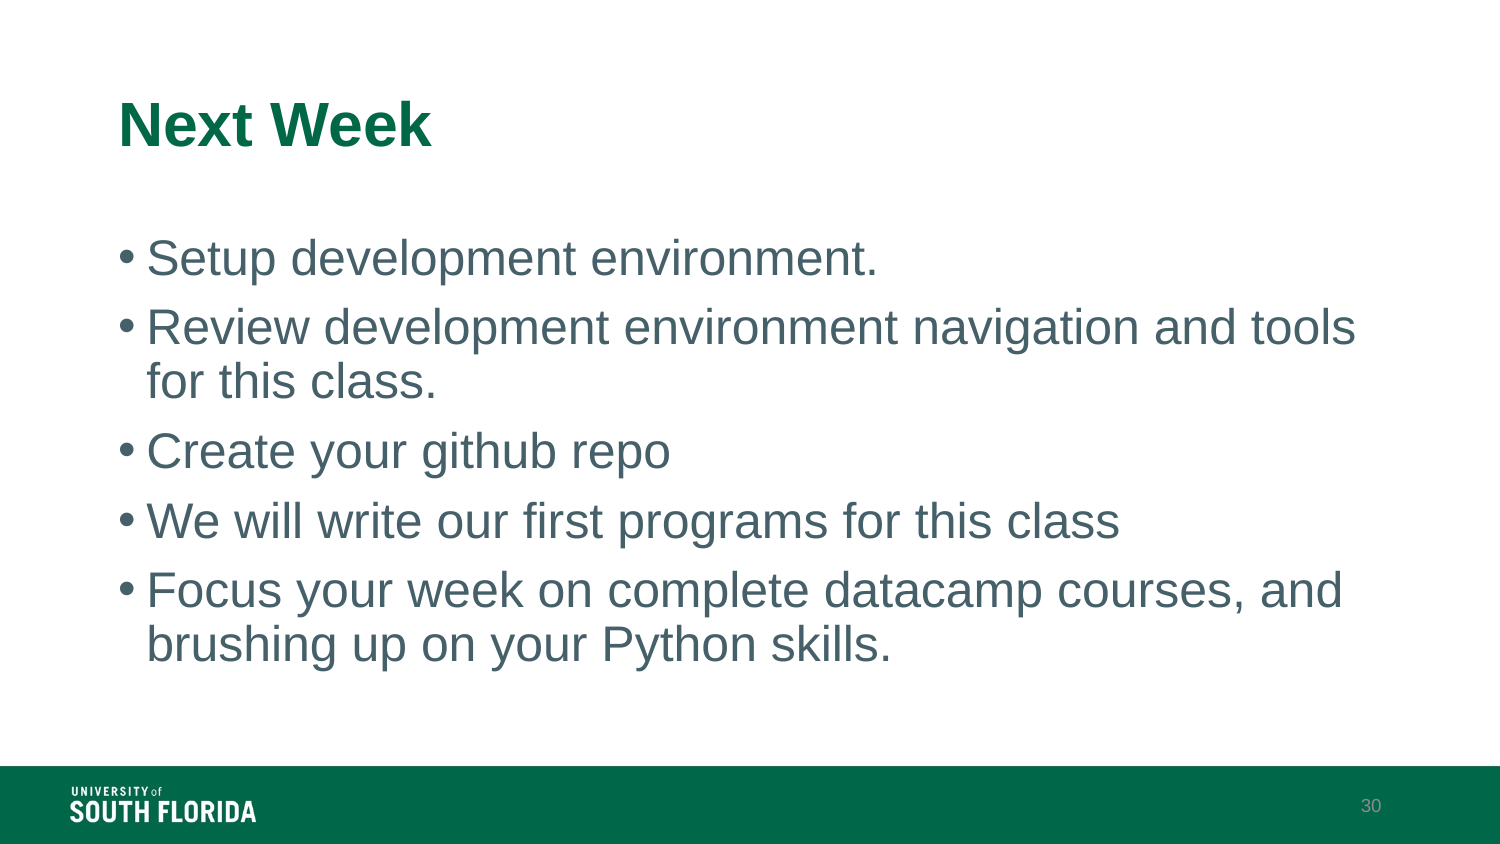

# Next Week
Setup development environment.
Review development environment navigation and tools for this class.
Create your github repo
We will write our first programs for this class
Focus your week on complete datacamp courses, and brushing up on your Python skills.
30